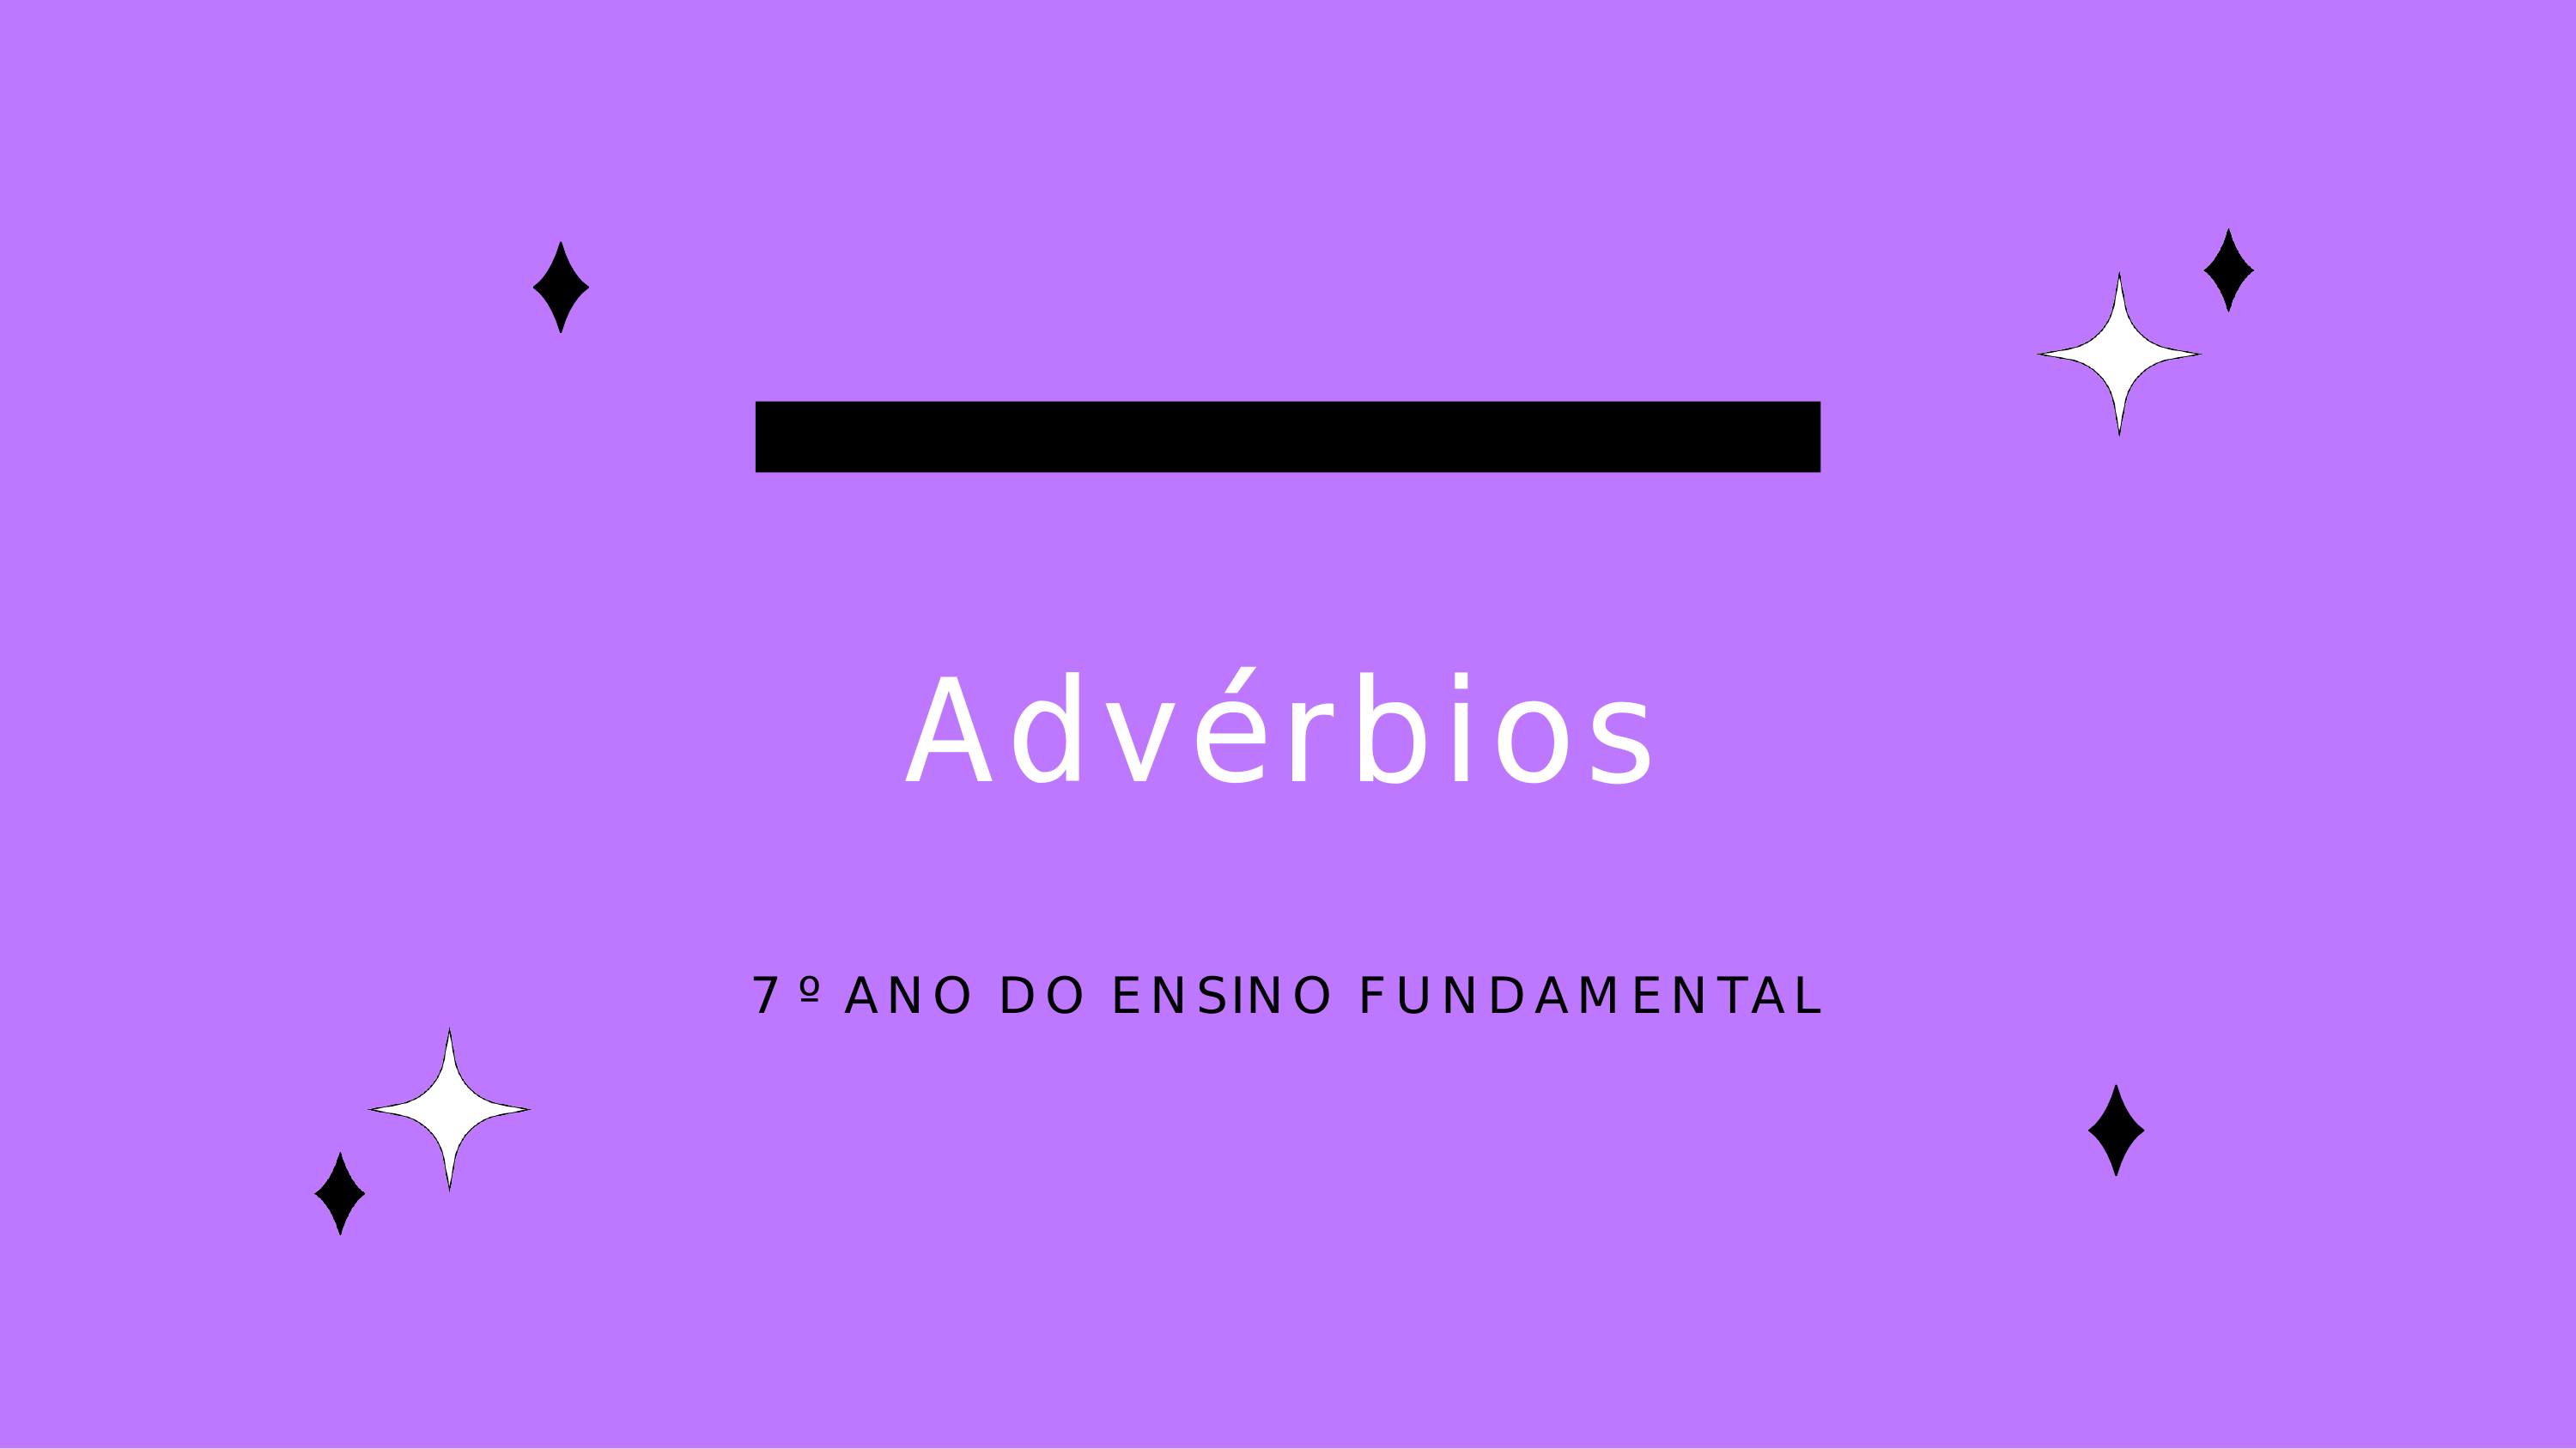

# Advérbios
7 º ANO DO ENSINO FUNDAMENTAL